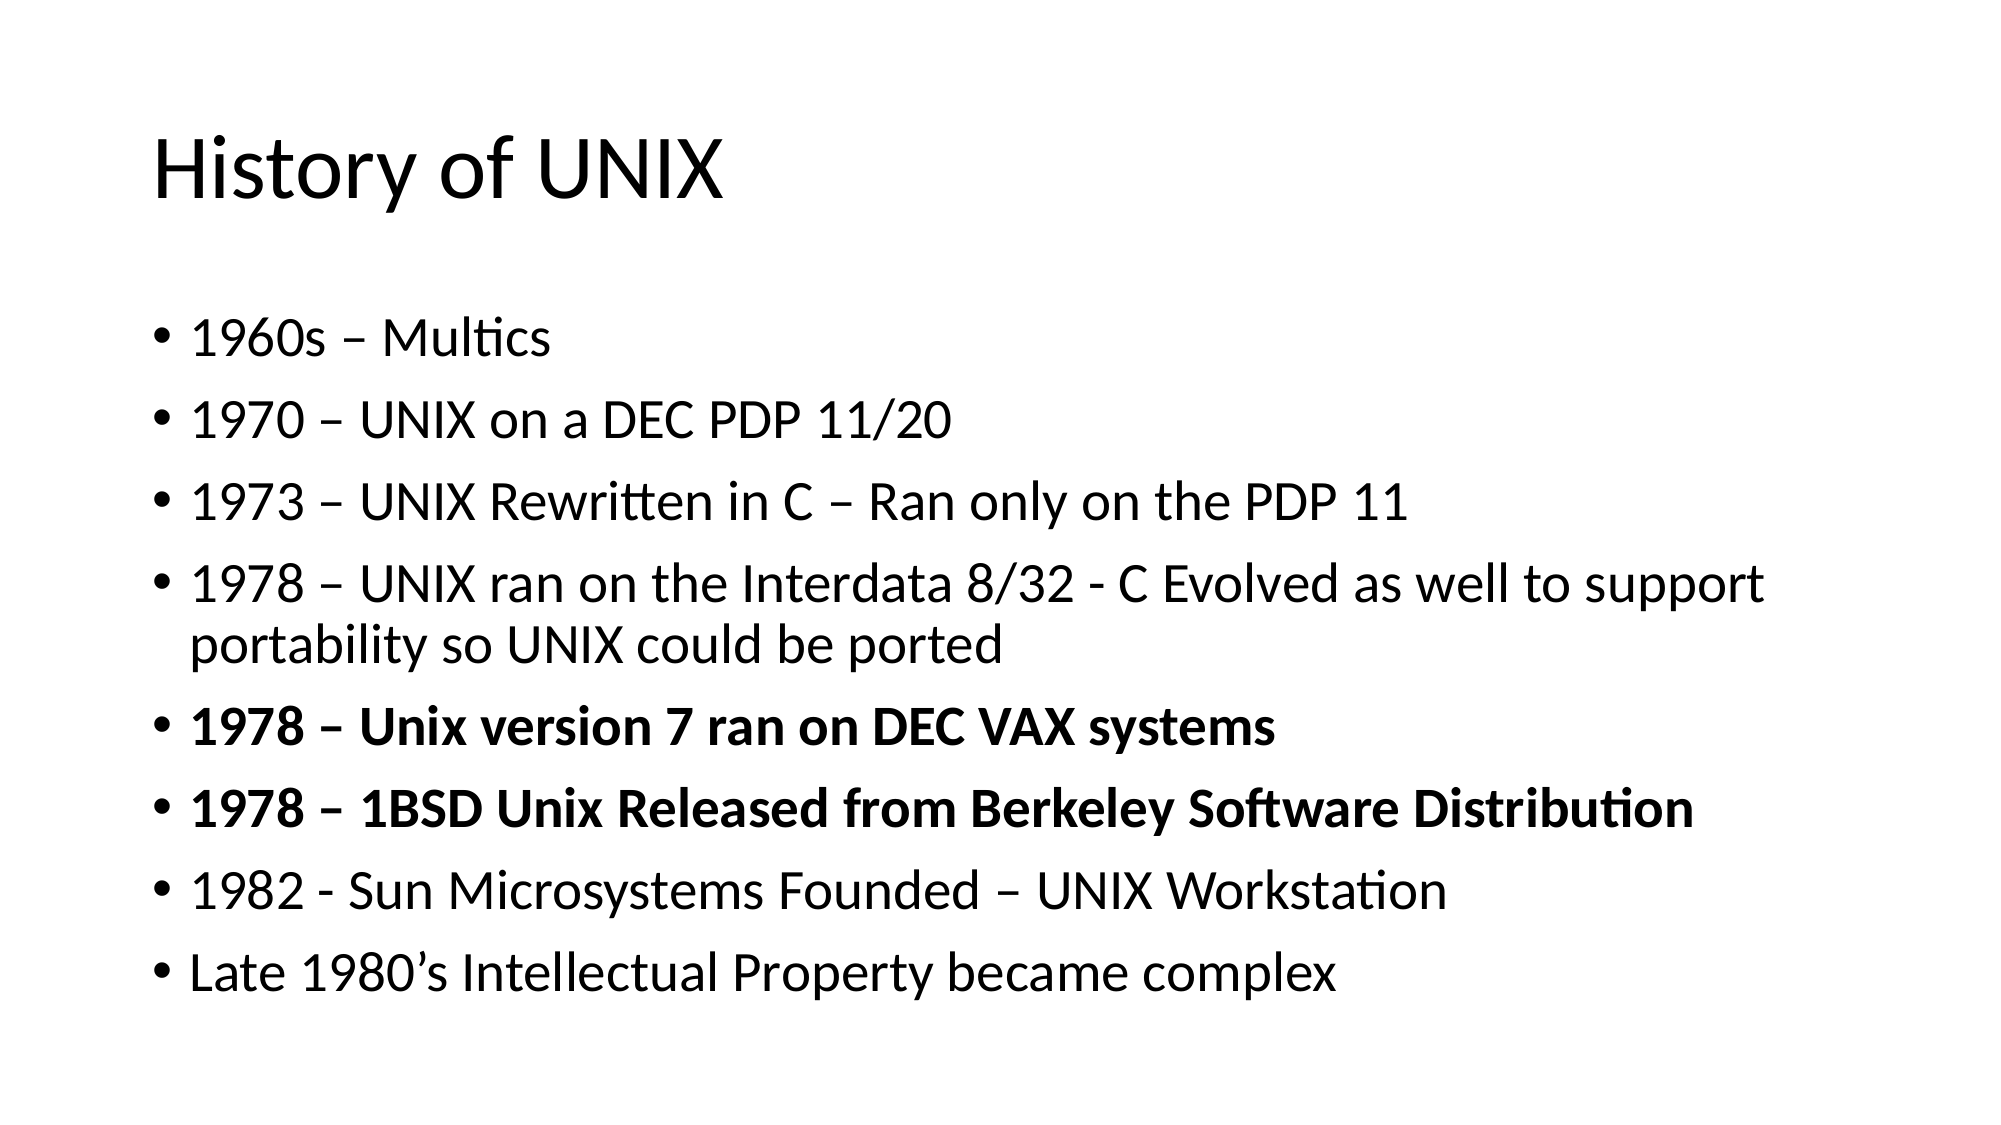

# History of UNIX
1960s – Multics
1970 – UNIX on a DEC PDP 11/20
1973 – UNIX Rewritten in C – Ran only on the PDP 11
1978 – UNIX ran on the Interdata 8/32 - C Evolved as well to support portability so UNIX could be ported
1978 – Unix version 7 ran on DEC VAX systems
1978 – 1BSD Unix Released from Berkeley Software Distribution
1982 - Sun Microsystems Founded – UNIX Workstation
Late 1980’s Intellectual Property became complex